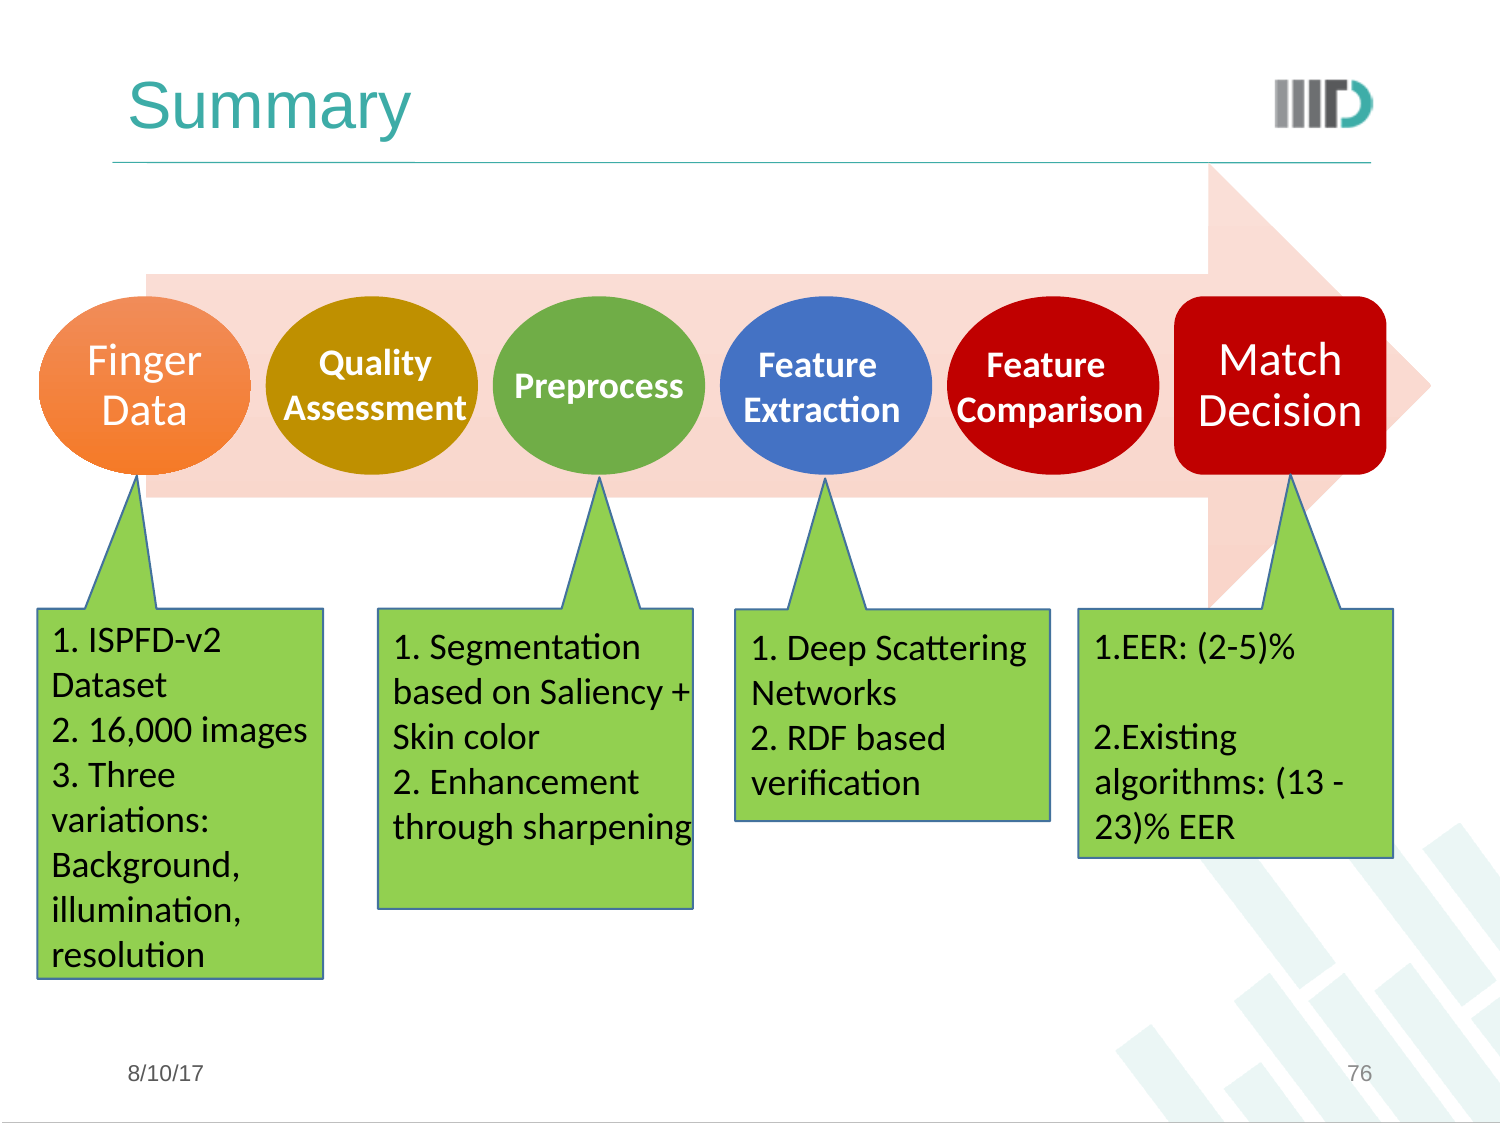

# Summary

Finger Data

Match Decision
Quality Assessment
Feature
Extraction
Feature
Comparison
Preprocess
1. ISPFD-v2 Dataset
2. 16,000 images
3. Three variations: Background, illumination, resolution

1. Segmentation based on Saliency + Skin color
2. Enhancement through sharpening
EER: (2-5)%

Existing algorithms: (13 - 23)% EER

 Deep Scattering Networks
 RDF based verification

8/10/17
76